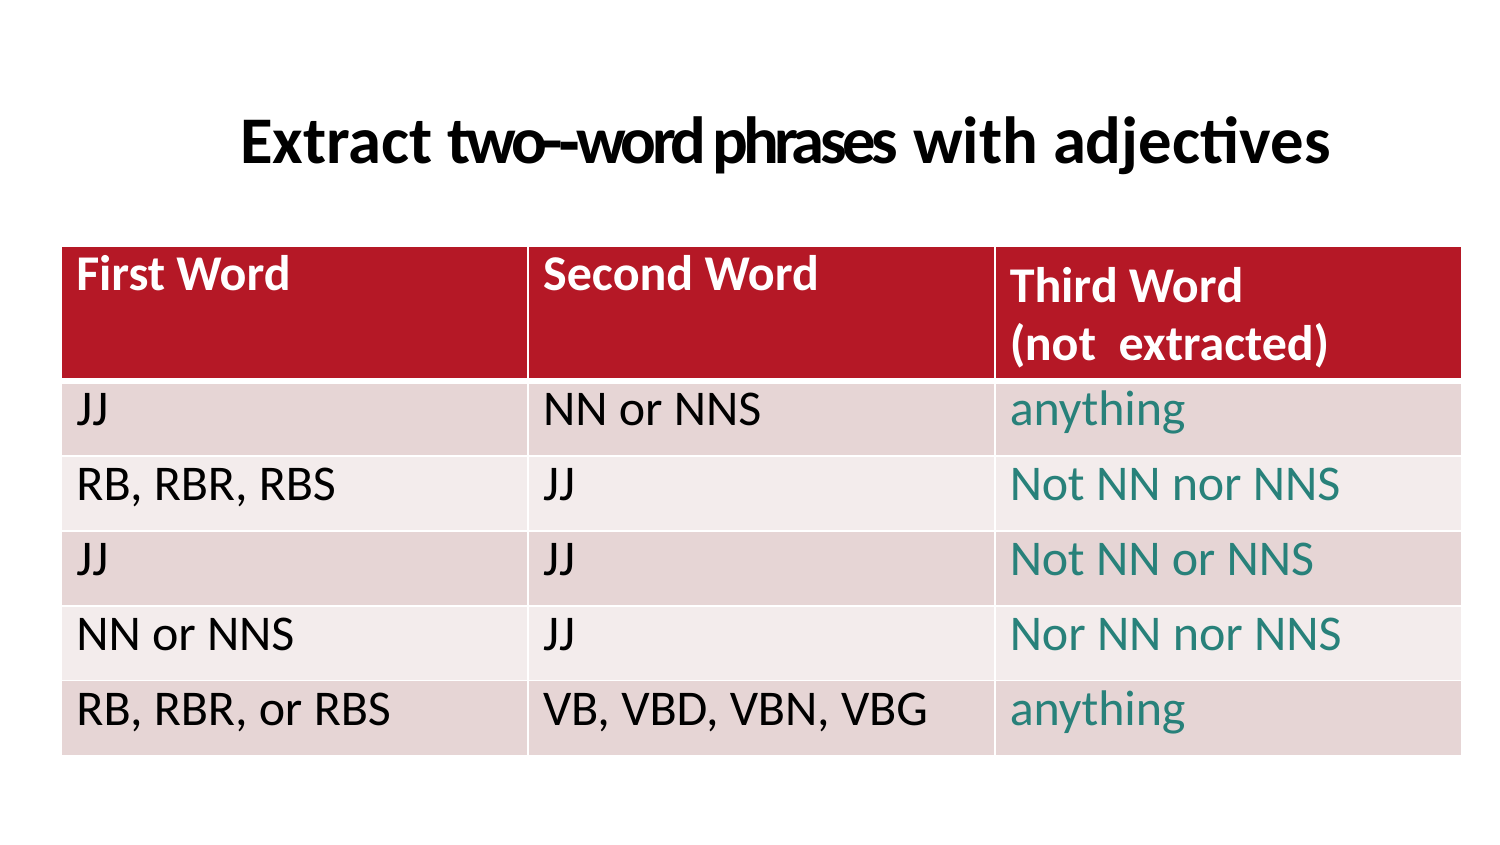

# Extract two-­‐word phrases with adjectives
| First Word | Second Word | Third Word (not extracted) |
| --- | --- | --- |
| JJ | NN or NNS | anything |
| RB, RBR, RBS | JJ | Not NN nor NNS |
| JJ | JJ | Not NN or NNS |
| NN or NNS | JJ | Nor NN nor NNS |
| RB, RBR, or RBS | VB, VBD, VBN, VBG | anything |